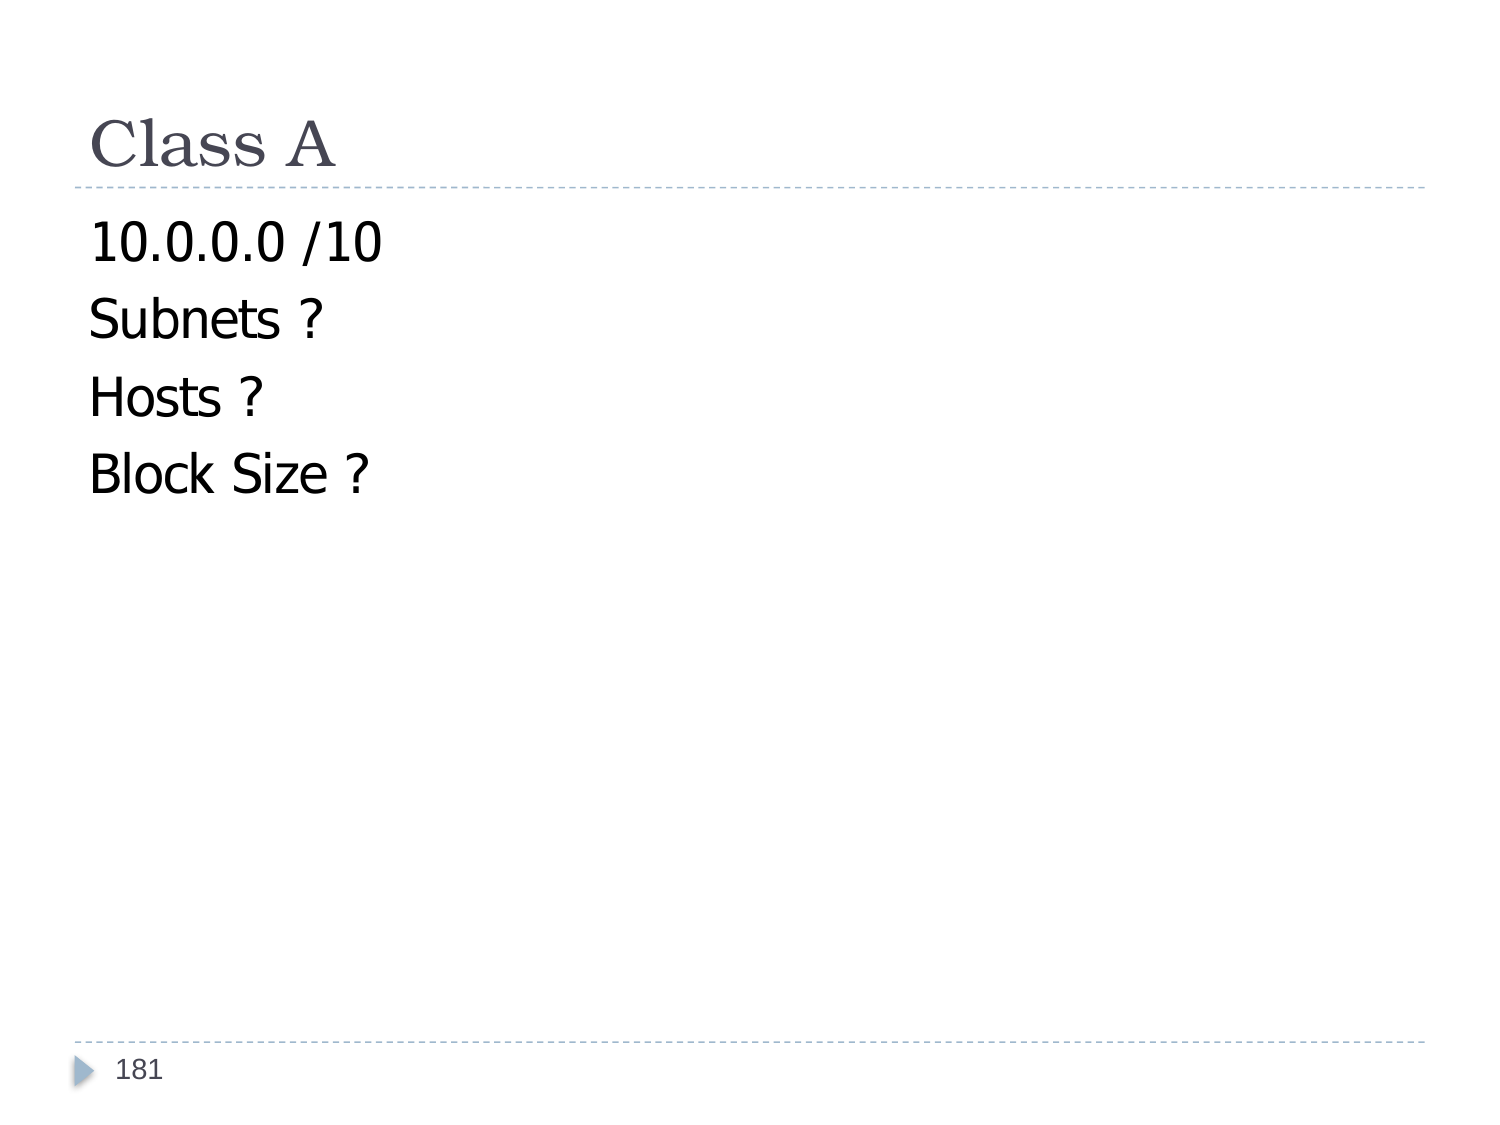

# Class A
10.0.0.0 /10
Subnets ?
Hosts ?
Block Size ?

181